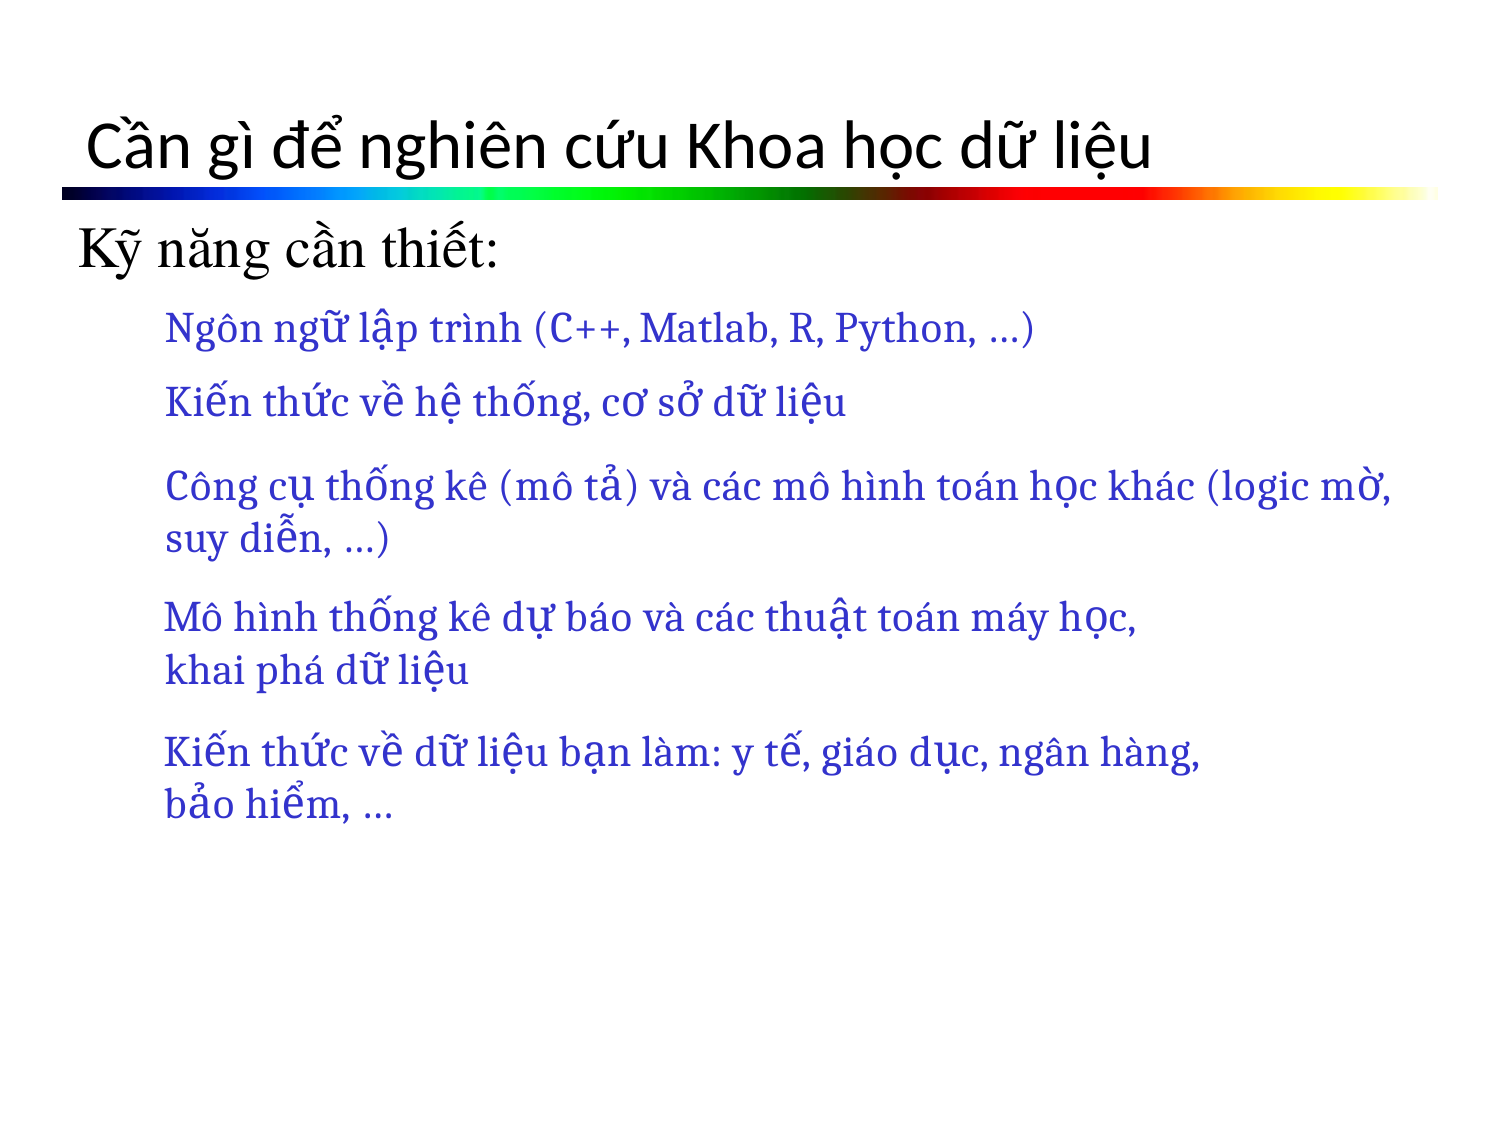

Cần gì để nghiên cứu Khoa học dữ liệu
Kỹ năng cần thiết:
Ngôn ngữ lập trình (C++, Matlab, R, Python, …)
Kiến thức về hệ thống, cơ sở dữ liệu
Công cụ thống kê (mô tả) và các mô hình toán học khác (logic mờ, suy diễn, …)
Mô hình thống kê dự báo và các thuật toán máy học, khai phá dữ liệu
Kiến thức về dữ liệu bạn làm: y tế, giáo dục, ngân hàng, bảo hiểm, …